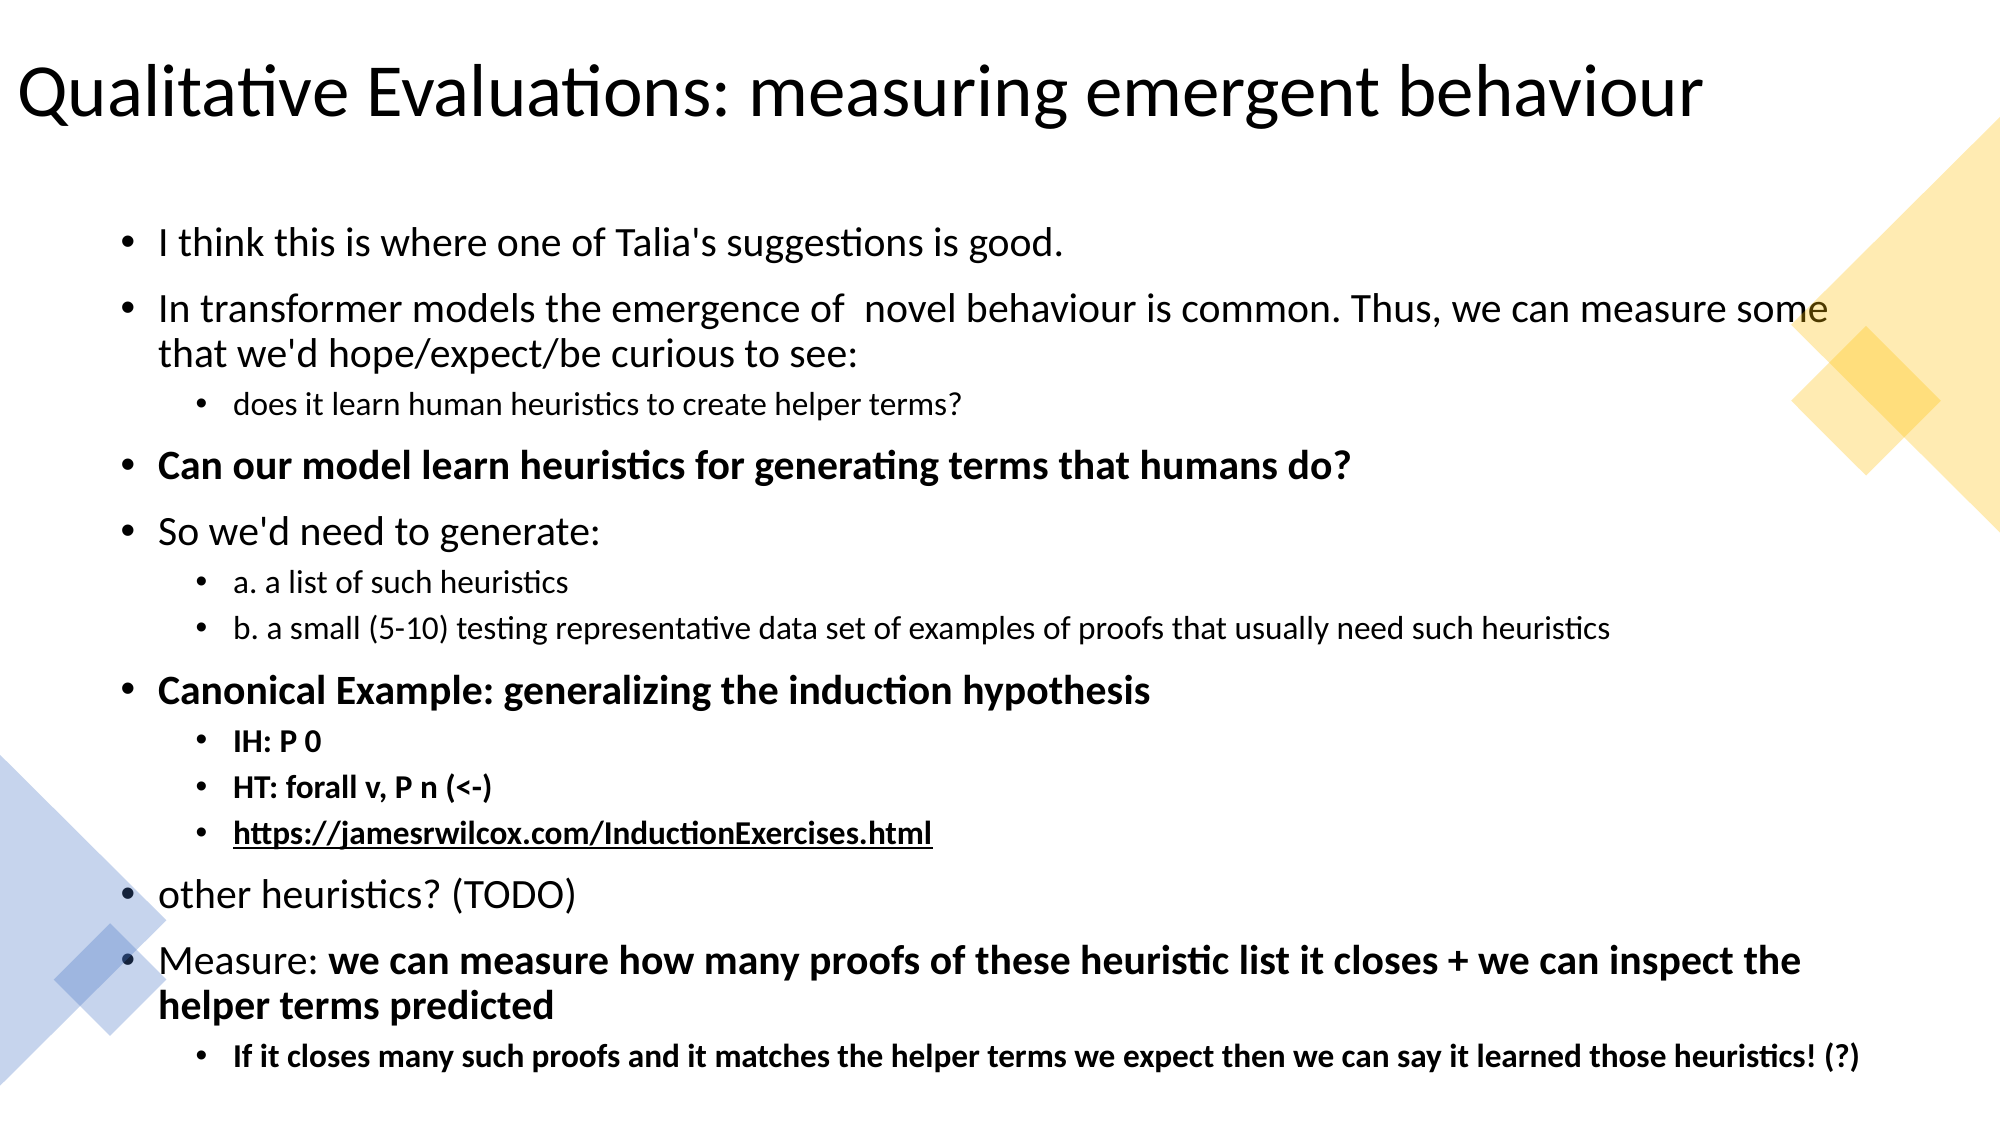

# Qualitative Evaluations: measuring emergent behaviour
I think this is where one of Talia's suggestions is good.
In transformer models the emergence of  novel behaviour is common. Thus, we can measure some that we'd hope/expect/be curious to see:
does it learn human heuristics to create helper terms?
Can our model learn heuristics for generating terms that humans do?
So we'd need to generate:
a. a list of such heuristics
b. a small (5-10) testing representative data set of examples of proofs that usually need such heuristics
Canonical Example: generalizing the induction hypothesis
IH: P 0
HT: forall v, P n (<-)
https://jamesrwilcox.com/InductionExercises.html
other heuristics? (TODO)
Measure: we can measure how many proofs of these heuristic list it closes + we can inspect the helper terms predicted
If it closes many such proofs and it matches the helper terms we expect then we can say it learned those heuristics! (?)